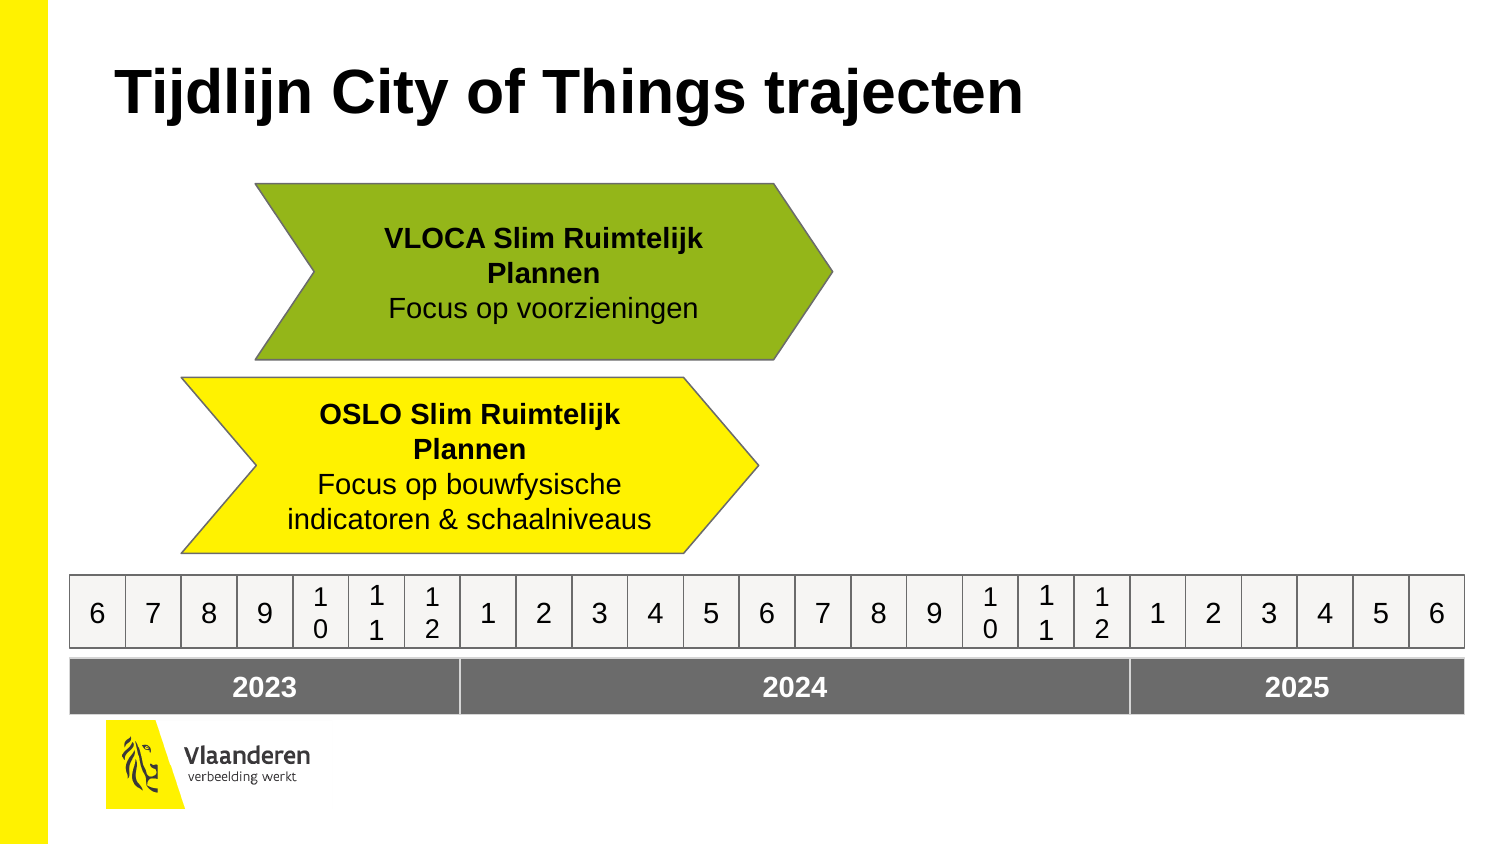

Tijdlijn City of Things trajecten
VLOCA Slim Ruimtelijk Plannen
Focus op voorzieningen
OSLO Slim Ruimtelijk Plannen
Focus op bouwfysische indicatoren & schaalniveaus
6
7
8
9
10
11
12
1
2
3
4
5
6
7
8
9
10
11
12
1
2
3
4
5
6
2023
2024
2025